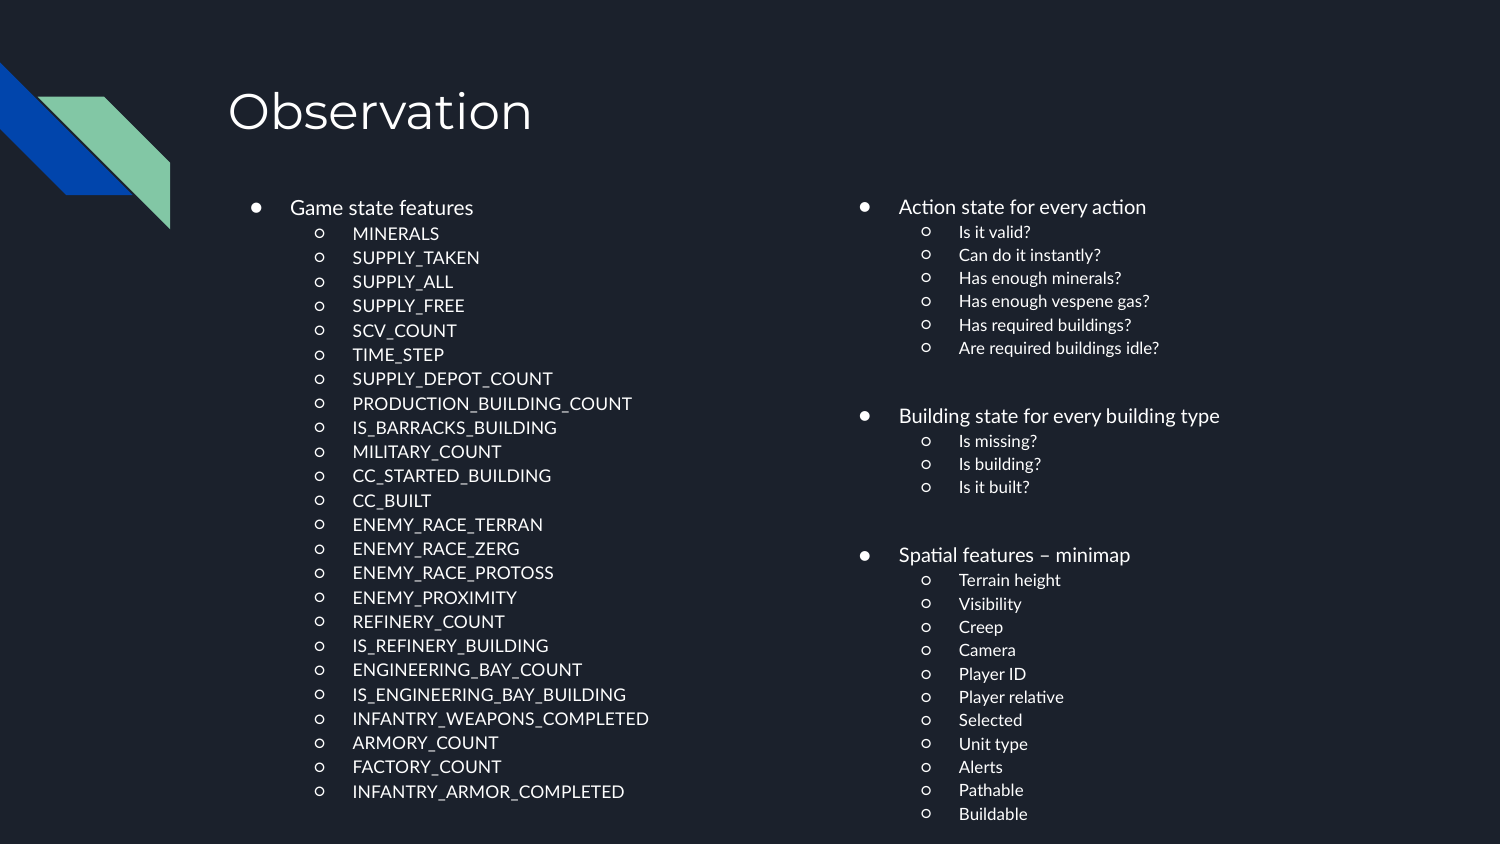

# Observation
Game state features
MINERALS
SUPPLY_TAKEN
SUPPLY_ALL
SUPPLY_FREE
SCV_COUNT
TIME_STEP
SUPPLY_DEPOT_COUNT
PRODUCTION_BUILDING_COUNT
IS_BARRACKS_BUILDING
MILITARY_COUNT
CC_STARTED_BUILDING
CC_BUILT
ENEMY_RACE_TERRAN
ENEMY_RACE_ZERG
ENEMY_RACE_PROTOSS
ENEMY_PROXIMITY
REFINERY_COUNT
IS_REFINERY_BUILDING
ENGINEERING_BAY_COUNT
IS_ENGINEERING_BAY_BUILDING
INFANTRY_WEAPONS_COMPLETED
ARMORY_COUNT
FACTORY_COUNT
INFANTRY_ARMOR_COMPLETED

Action state for every action
Is it valid?
Can do it instantly?
Has enough minerals?
Has enough vespene gas?
Has required buildings?
Are required buildings idle?

Building state for every building type
Is missing?
Is building?
Is it built?

Spatial features – minimap
Terrain height
Visibility
Creep
Camera
Player ID
Player relative
Selected
Unit type
Alerts
Pathable
Buildable